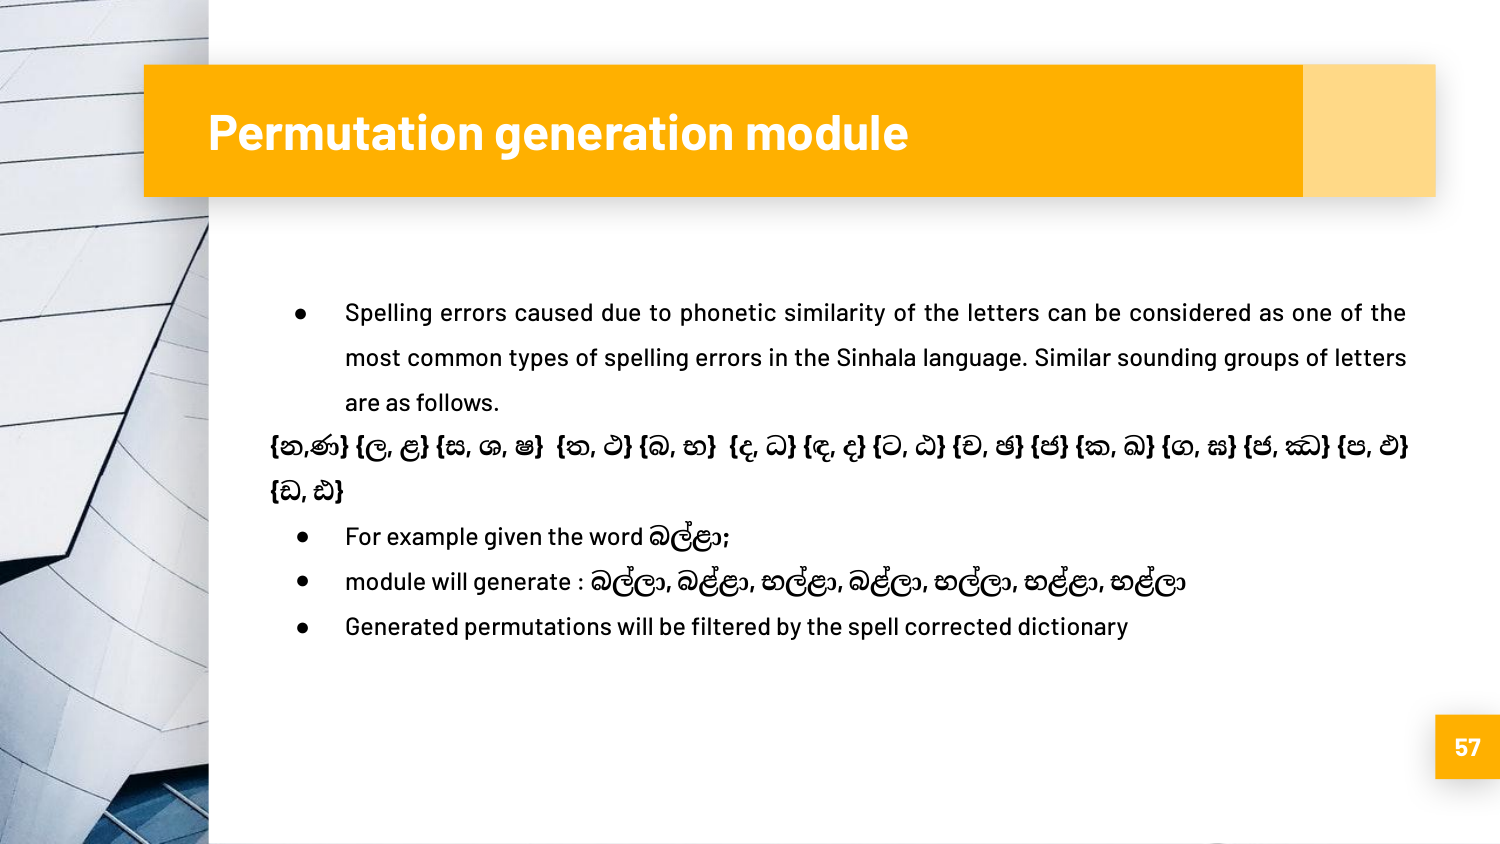

# Permutation generation module

Spelling errors caused due to phonetic similarity of the letters can be considered as one of the most common types of spelling errors in the Sinhala language. Similar sounding groups of letters are as follows.
{න,ණ} {ල, ළ} {ස, ශ, ෂ}  {ත, ථ} {බ, භ}  {ද, ධ} {ඳ, ද} {ට, ඨ} {ච, ඡ} {ජ} {ක, ඛ} {ග, ඝ} {ජ, ඣ} {ප, ඵ} {ඩ, ඪ}
For example given the word බල්ළා;
module will generate : බල්ලා, බළ්ළා, භල්ළා, බළ්ලා, භල්ලා, භළ්ළා, භළ්ලා
Generated permutations will be filtered by the spell corrected dictionary
57